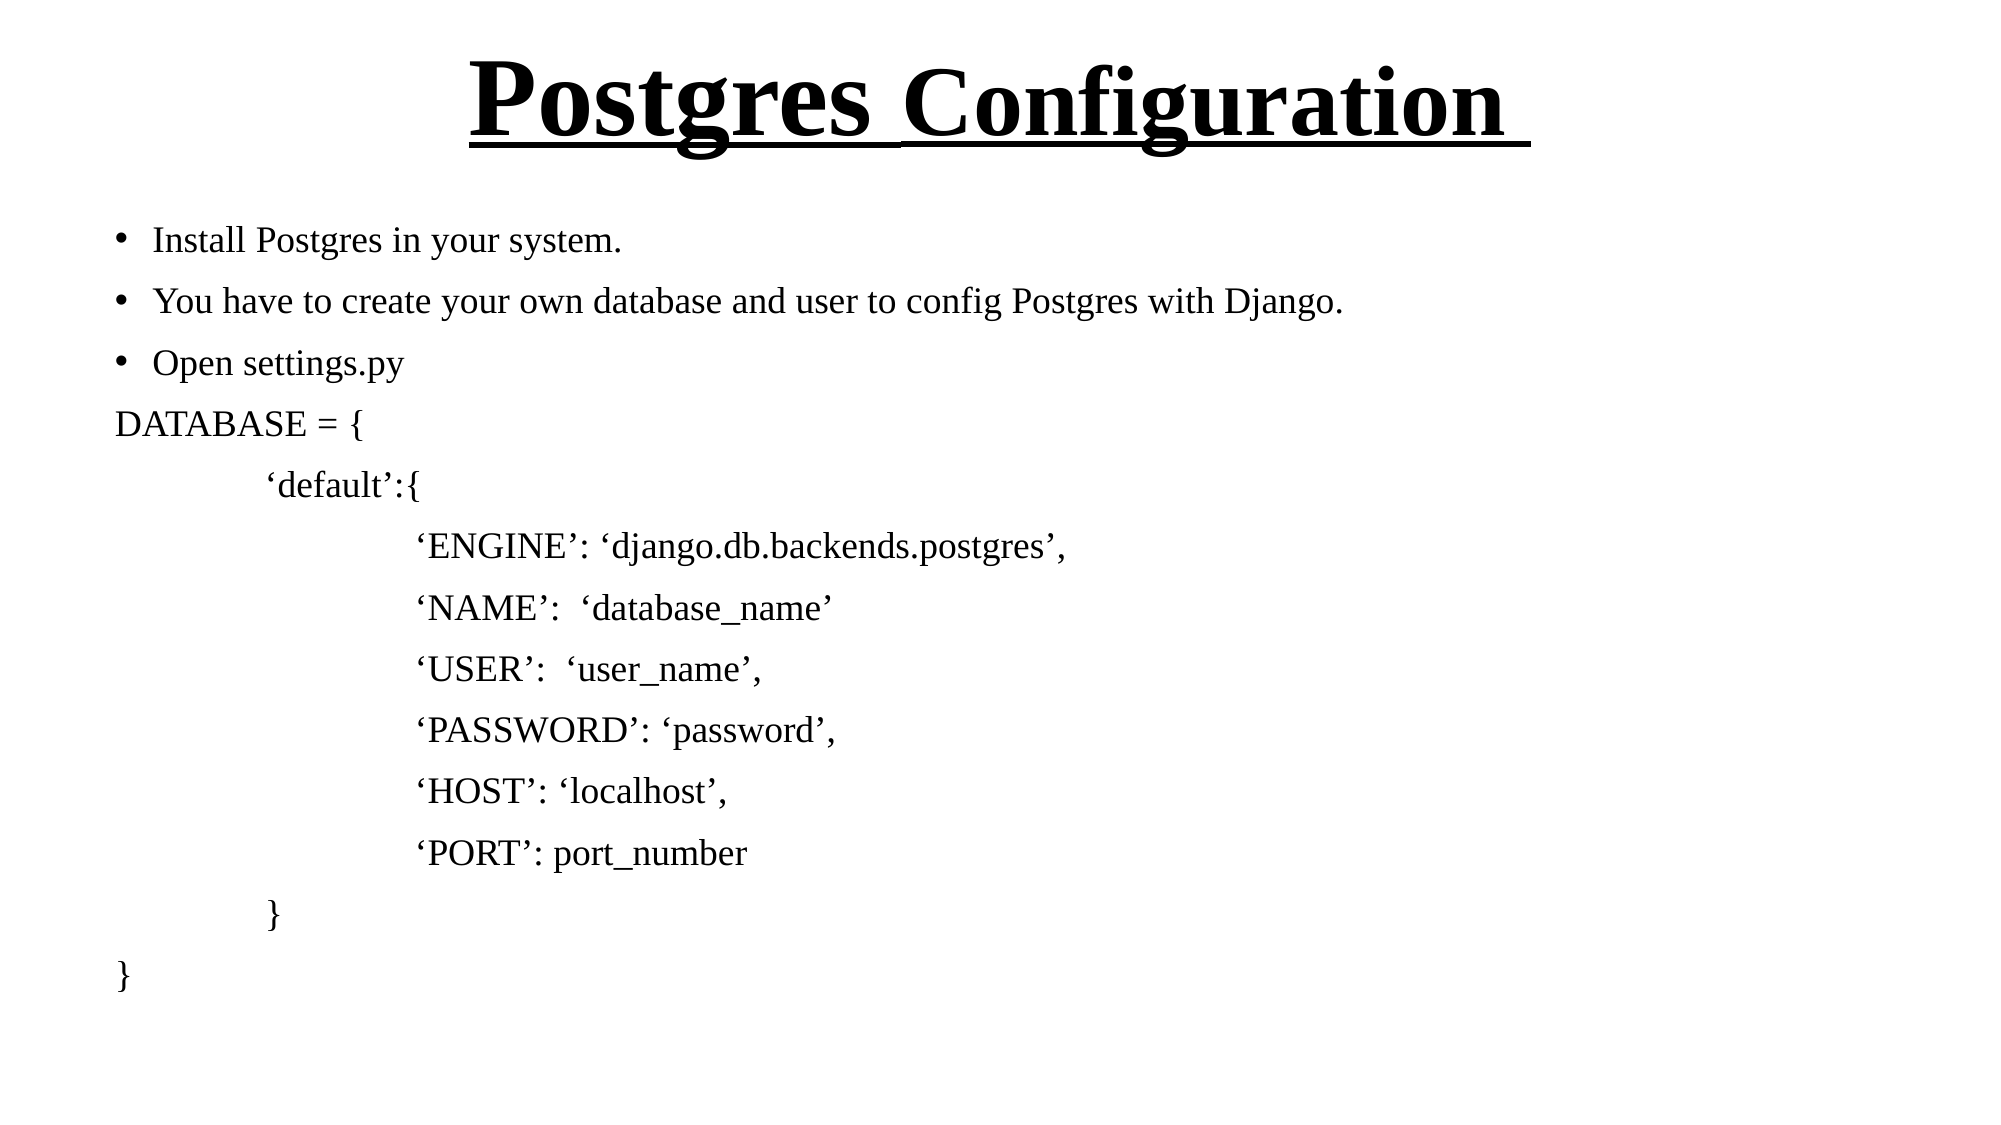

# Postgres Configuration
Install Postgres in your system.
You have to create your own database and user to config Postgres with Django.
Open settings.py
DATABASE = {
	‘default’:{
		‘ENGINE’: ‘django.db.backends.postgres’,
		‘NAME’:  ‘database_name’
		‘USER’:  ‘user_name’,
		‘PASSWORD’: ‘password’,
		‘HOST’: ‘localhost’,
		‘PORT’: port_number
	}
}